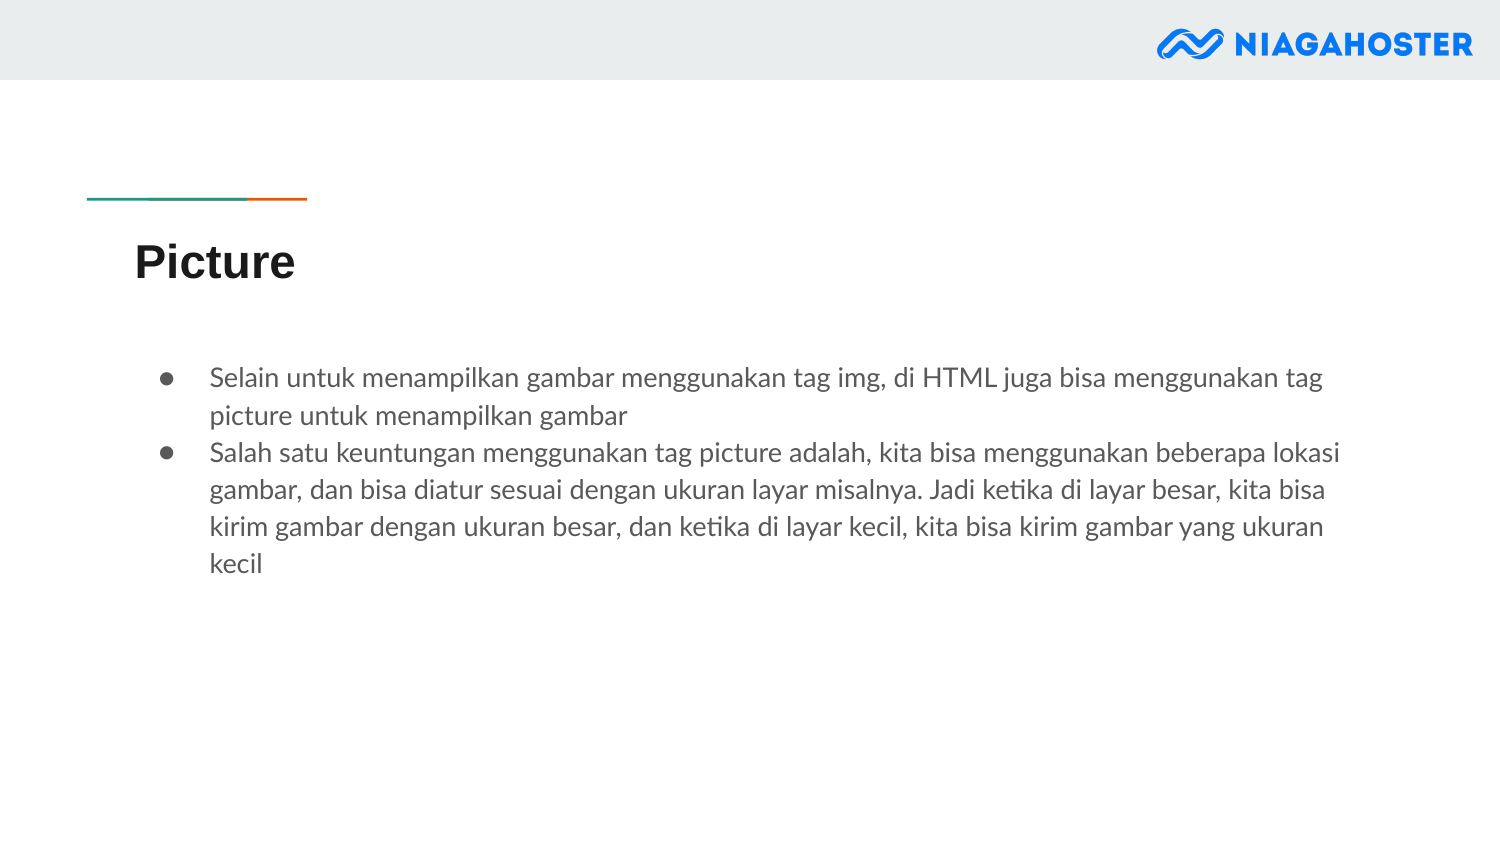

# Picture
Selain untuk menampilkan gambar menggunakan tag img, di HTML juga bisa menggunakan tag picture untuk menampilkan gambar
Salah satu keuntungan menggunakan tag picture adalah, kita bisa menggunakan beberapa lokasi gambar, dan bisa diatur sesuai dengan ukuran layar misalnya. Jadi ketika di layar besar, kita bisa kirim gambar dengan ukuran besar, dan ketika di layar kecil, kita bisa kirim gambar yang ukuran kecil